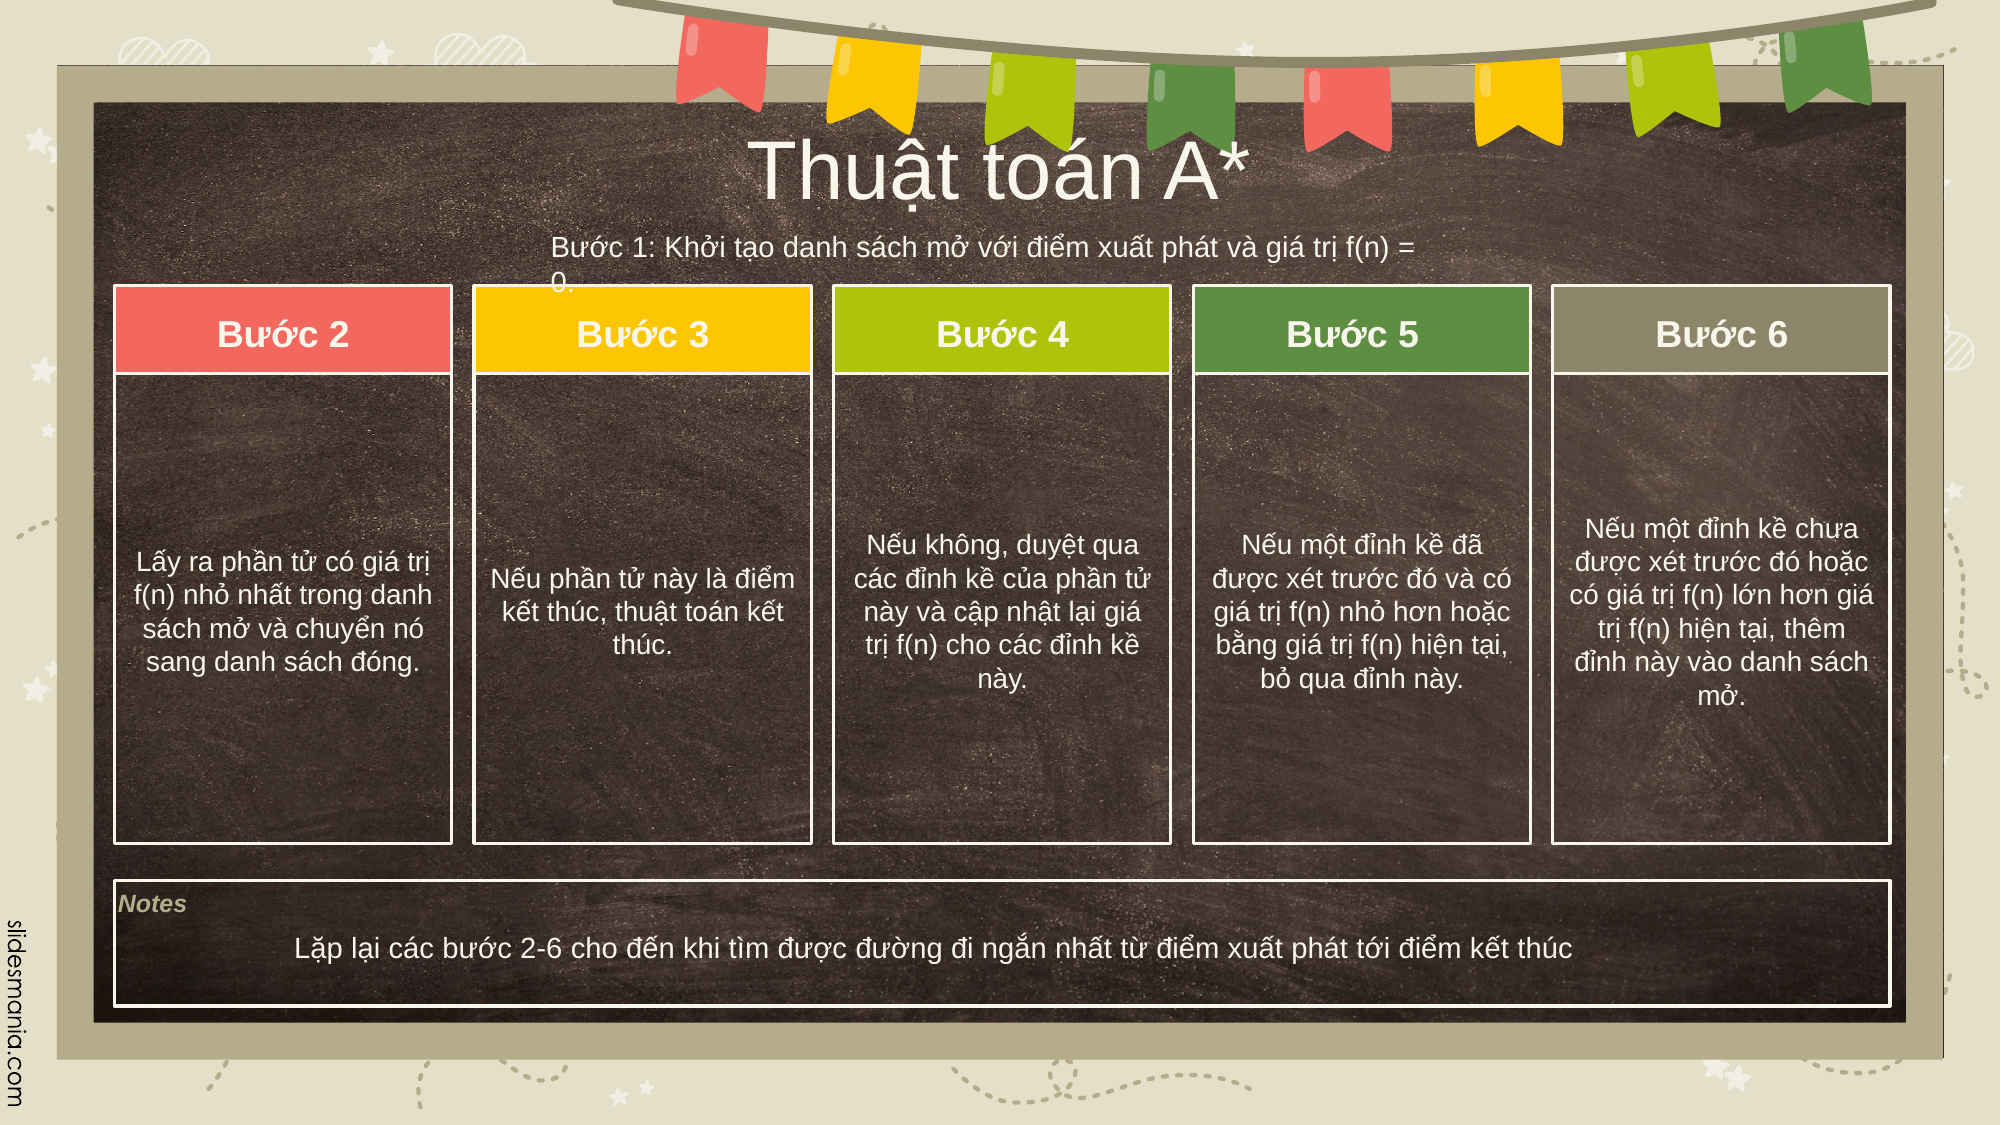

# Thuật toán A*
Bước 1: Khởi tạo danh sách mở với điểm xuất phát và giá trị f(n) = 0.
Bước 2
Bước 3
Bước 4
Bước 5
Bước 6
Lấy ra phần tử có giá trị f(n) nhỏ nhất trong danh sách mở và chuyển nó sang danh sách đóng.
Nếu phần tử này là điểm kết thúc, thuật toán kết thúc.
Nếu không, duyệt qua các đỉnh kề của phần tử này và cập nhật lại giá trị f(n) cho các đỉnh kề này.
Nếu một đỉnh kề đã được xét trước đó và có giá trị f(n) nhỏ hơn hoặc bằng giá trị f(n) hiện tại, bỏ qua đỉnh này.
Nếu một đỉnh kề chưa được xét trước đó hoặc có giá trị f(n) lớn hơn giá trị f(n) hiện tại, thêm đỉnh này vào danh sách mở.
Lặp lại các bước 2-6 cho đến khi tìm được đường đi ngắn nhất từ điểm xuất phát tới điểm kết thúc